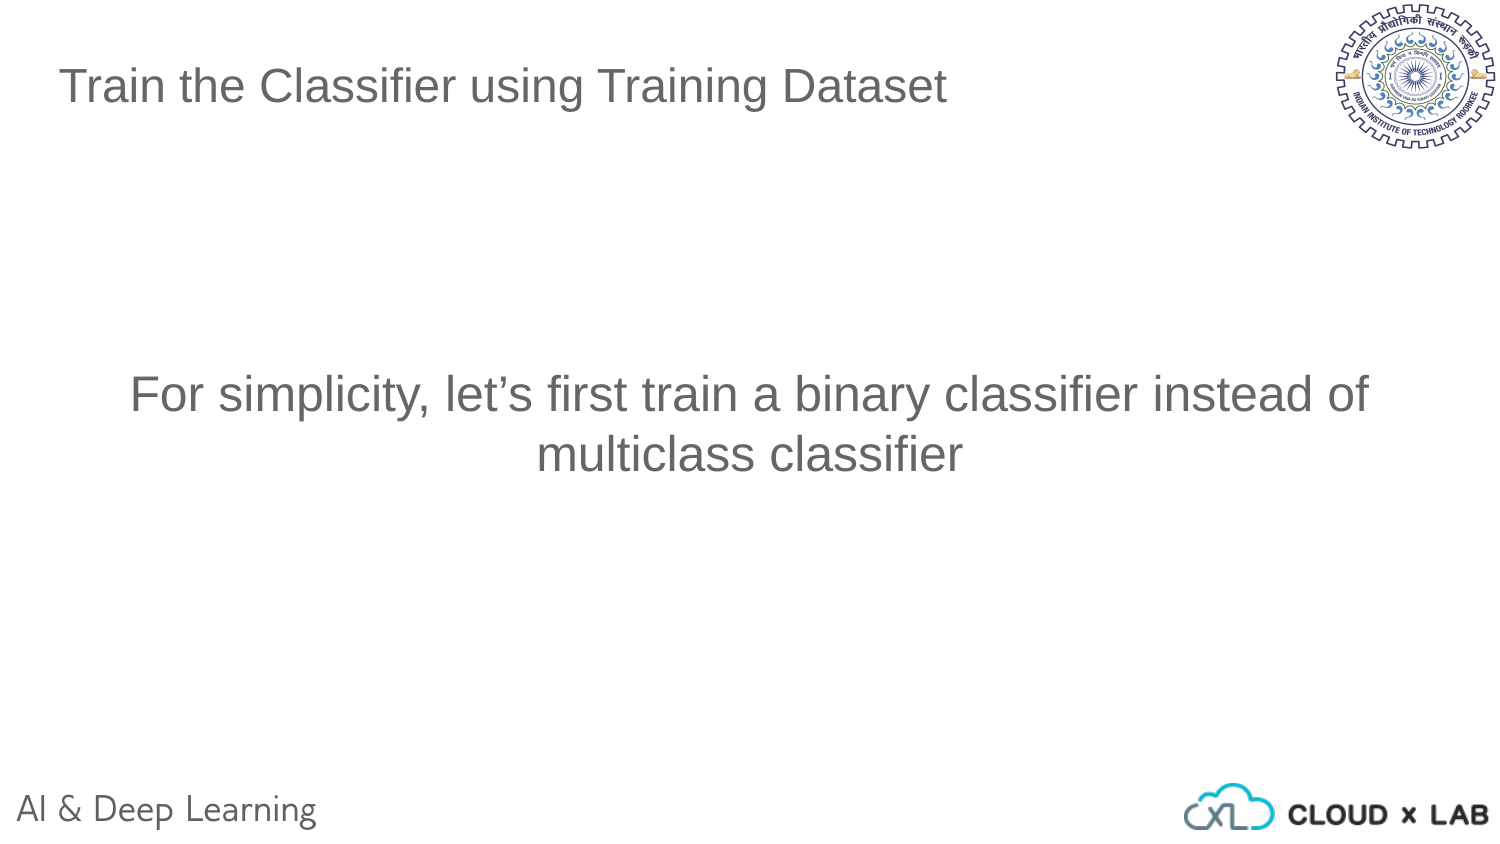

Train the Classifier using Training Dataset
For simplicity, let’s first train a binary classifier instead of multiclass classifier